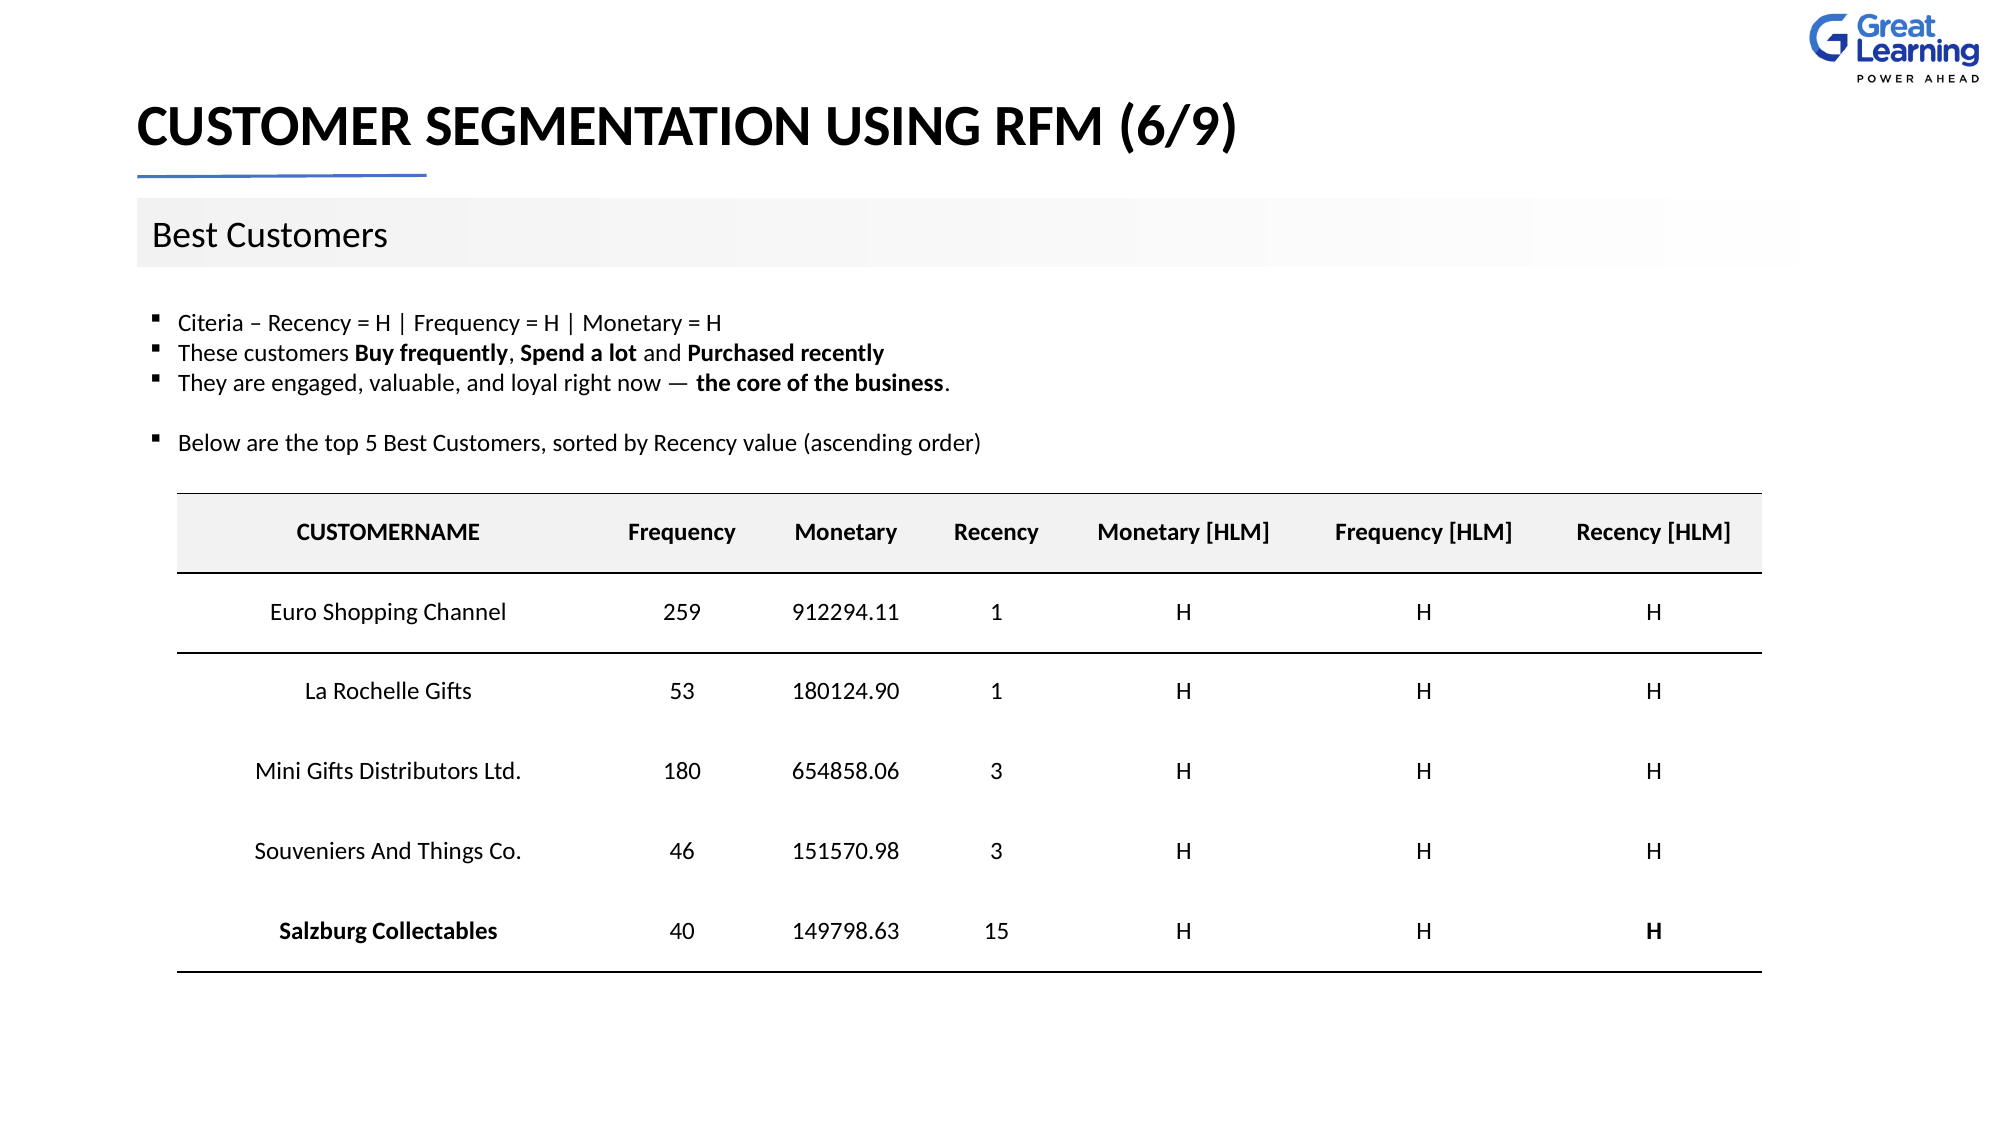

# CUSTOMER SEGMENTATION USING RFM (6/9)
Best Customers
Citeria – Recency = H | Frequency = H | Monetary = H
These customers Buy frequently, Spend a lot and Purchased recently
They are engaged, valuable, and loyal right now — the core of the business.

Below are the top 5 Best Customers, sorted by Recency value (ascending order)
| CUSTOMERNAME | Frequency | Monetary | Recency | Monetary [HLM] | Frequency [HLM] | Recency [HLM] |
| --- | --- | --- | --- | --- | --- | --- |
| Euro Shopping Channel | 259 | 912294.11 | 1 | H | H | H |
| La Rochelle Gifts | 53 | 180124.90 | 1 | H | H | H |
| Mini Gifts Distributors Ltd. | 180 | 654858.06 | 3 | H | H | H |
| Souveniers And Things Co. | 46 | 151570.98 | 3 | H | H | H |
| Salzburg Collectables | 40 | 149798.63 | 15 | H | H | H |